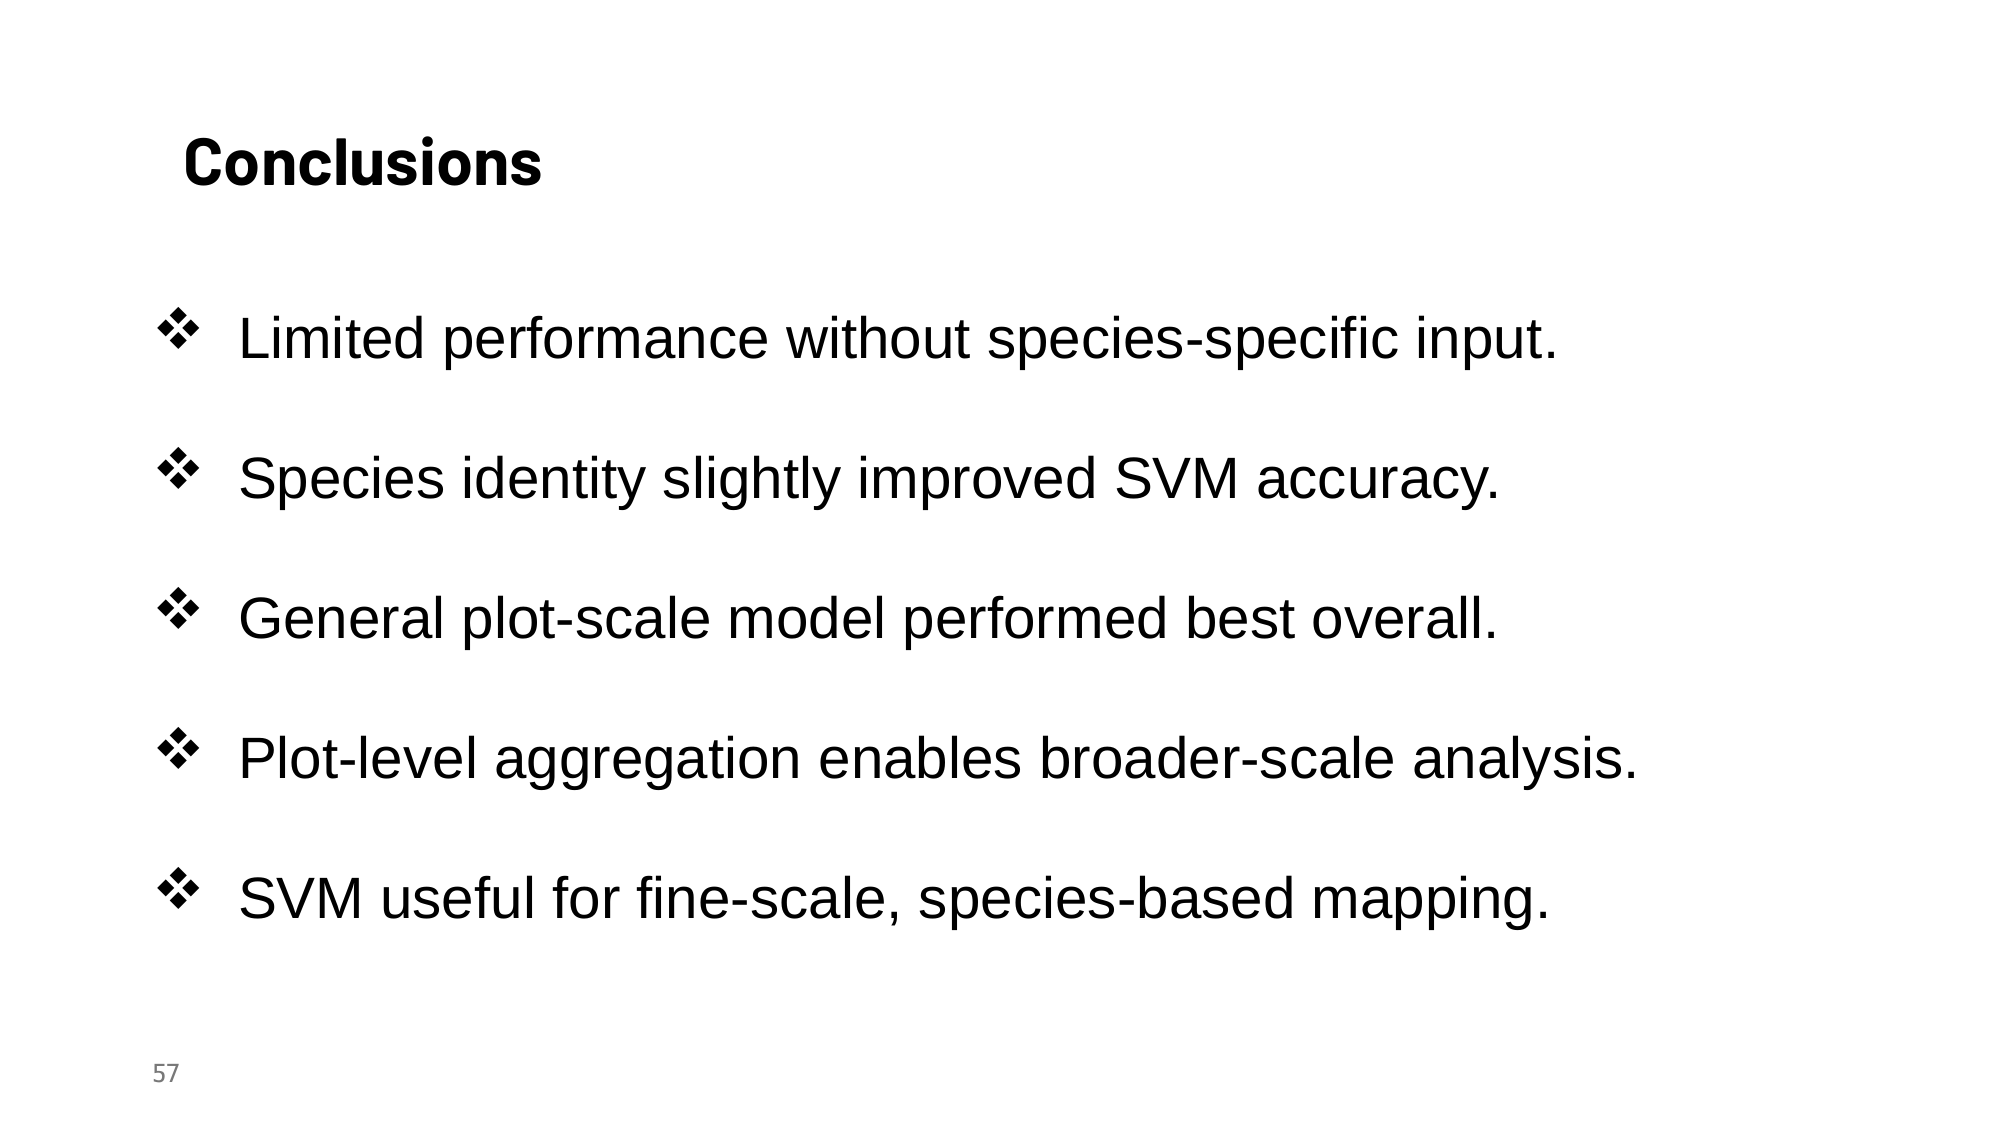

Conclusions
  Limited performance without species-specific input.
  Species identity slightly improved SVM accuracy.
  General plot-scale model performed best overall.
  Plot-level aggregation enables broader-scale analysis.
  SVM useful for fine-scale, species-based mapping.
57